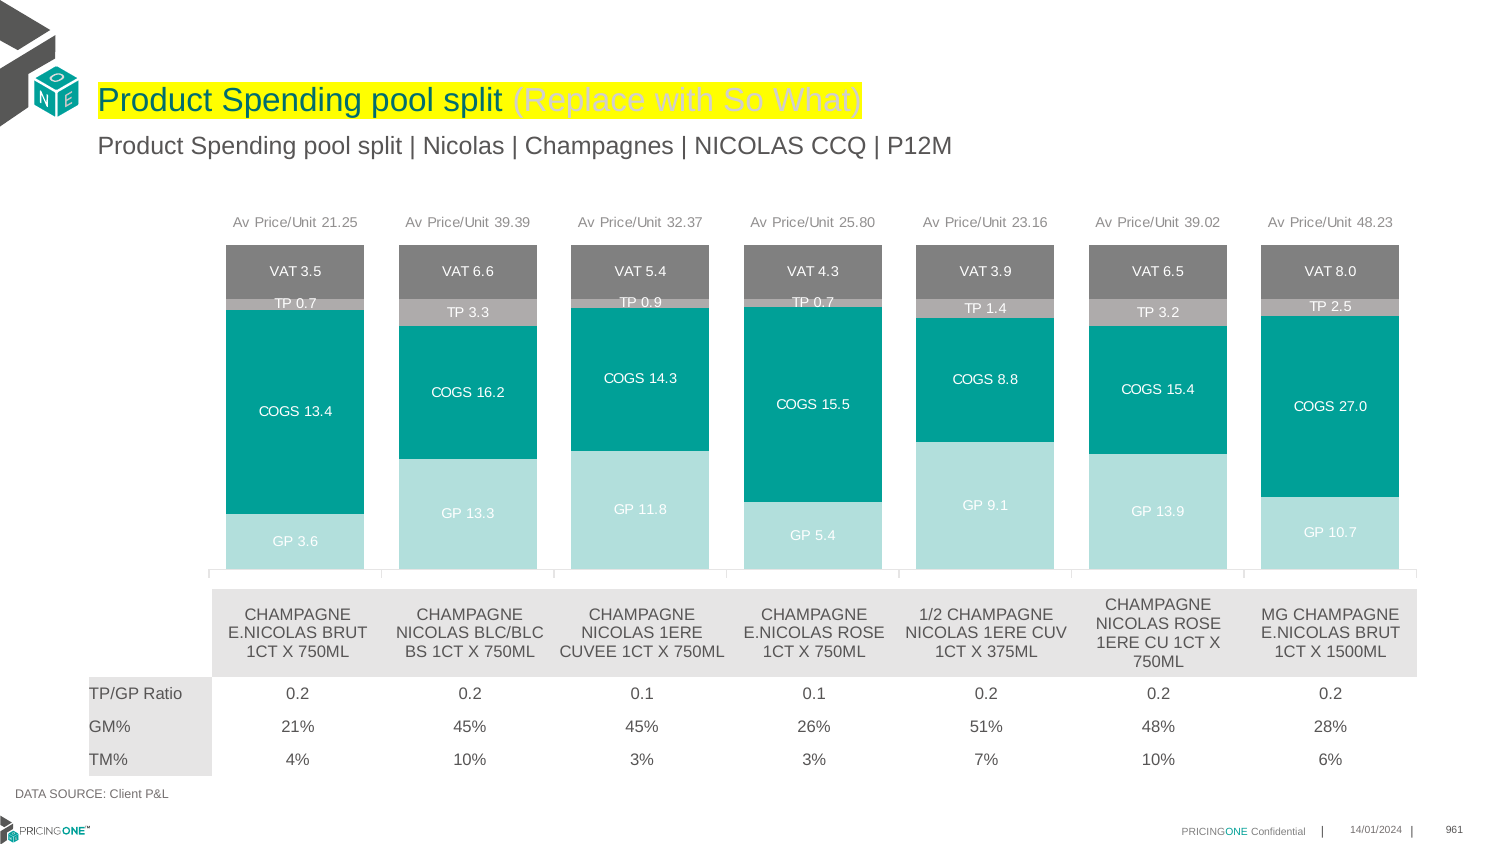

# Product Spending pool split (Replace with So What)
Product Spending pool split | Nicolas | Champagnes | NICOLAS CCQ | P12M

### Chart

| Category | GP | COGS | TP | VAT |
|---|---|---|---|---|
| Av Price/Unit 21.25 | 3.609365652077316 | 13.395387936014217 | 0.7022374509368312 | 3.5413982078056687 |
| Av Price/Unit 39.39 | 13.332873134328361 | 16.206 | 3.288655887230515 | 6.565505804311772 |
| Av Price/Unit 32.37 | 11.792951871657754 | 14.317864171122993 | 0.8677935828876997 | 5.395721925133685 |
| Av Price/Unit 25.80 | 5.353536263736263 | 15.479763736263736 | 0.6639527472527469 | 4.299450549450547 |
| Av Price/Unit 23.16 | 9.111099999999999 | 8.8154 | 1.3721111111111206 | 3.859722222222217 |
| Av Price/Unit 39.02 | 13.919865306122448 | 15.35542857142857 | 3.2417129251700665 | 6.50340136054422 |
| Av Price/Unit 48.23 | 10.70884 | 27.0134 | 2.4722044444444435 | 8.038888888888884 |
|  | CHAMPAGNE E.NICOLAS BRUT 1CT X 750ML | CHAMPAGNE NICOLAS BLC/BLC BS 1CT X 750ML | CHAMPAGNE NICOLAS 1ERE CUVEE 1CT X 750ML | CHAMPAGNE E.NICOLAS ROSE 1CT X 750ML | 1/2 CHAMPAGNE NICOLAS 1ERE CUV 1CT X 375ML | CHAMPAGNE NICOLAS ROSE 1ERE CU 1CT X 750ML | MG CHAMPAGNE E.NICOLAS BRUT 1CT X 1500ML |
| --- | --- | --- | --- | --- | --- | --- | --- |
| TP/GP Ratio | 0.2 | 0.2 | 0.1 | 0.1 | 0.2 | 0.2 | 0.2 |
| GM% | 21% | 45% | 45% | 26% | 51% | 48% | 28% |
| TM% | 4% | 10% | 3% | 3% | 7% | 10% | 6% |
DATA SOURCE: Client P&L

14/01/2024
961